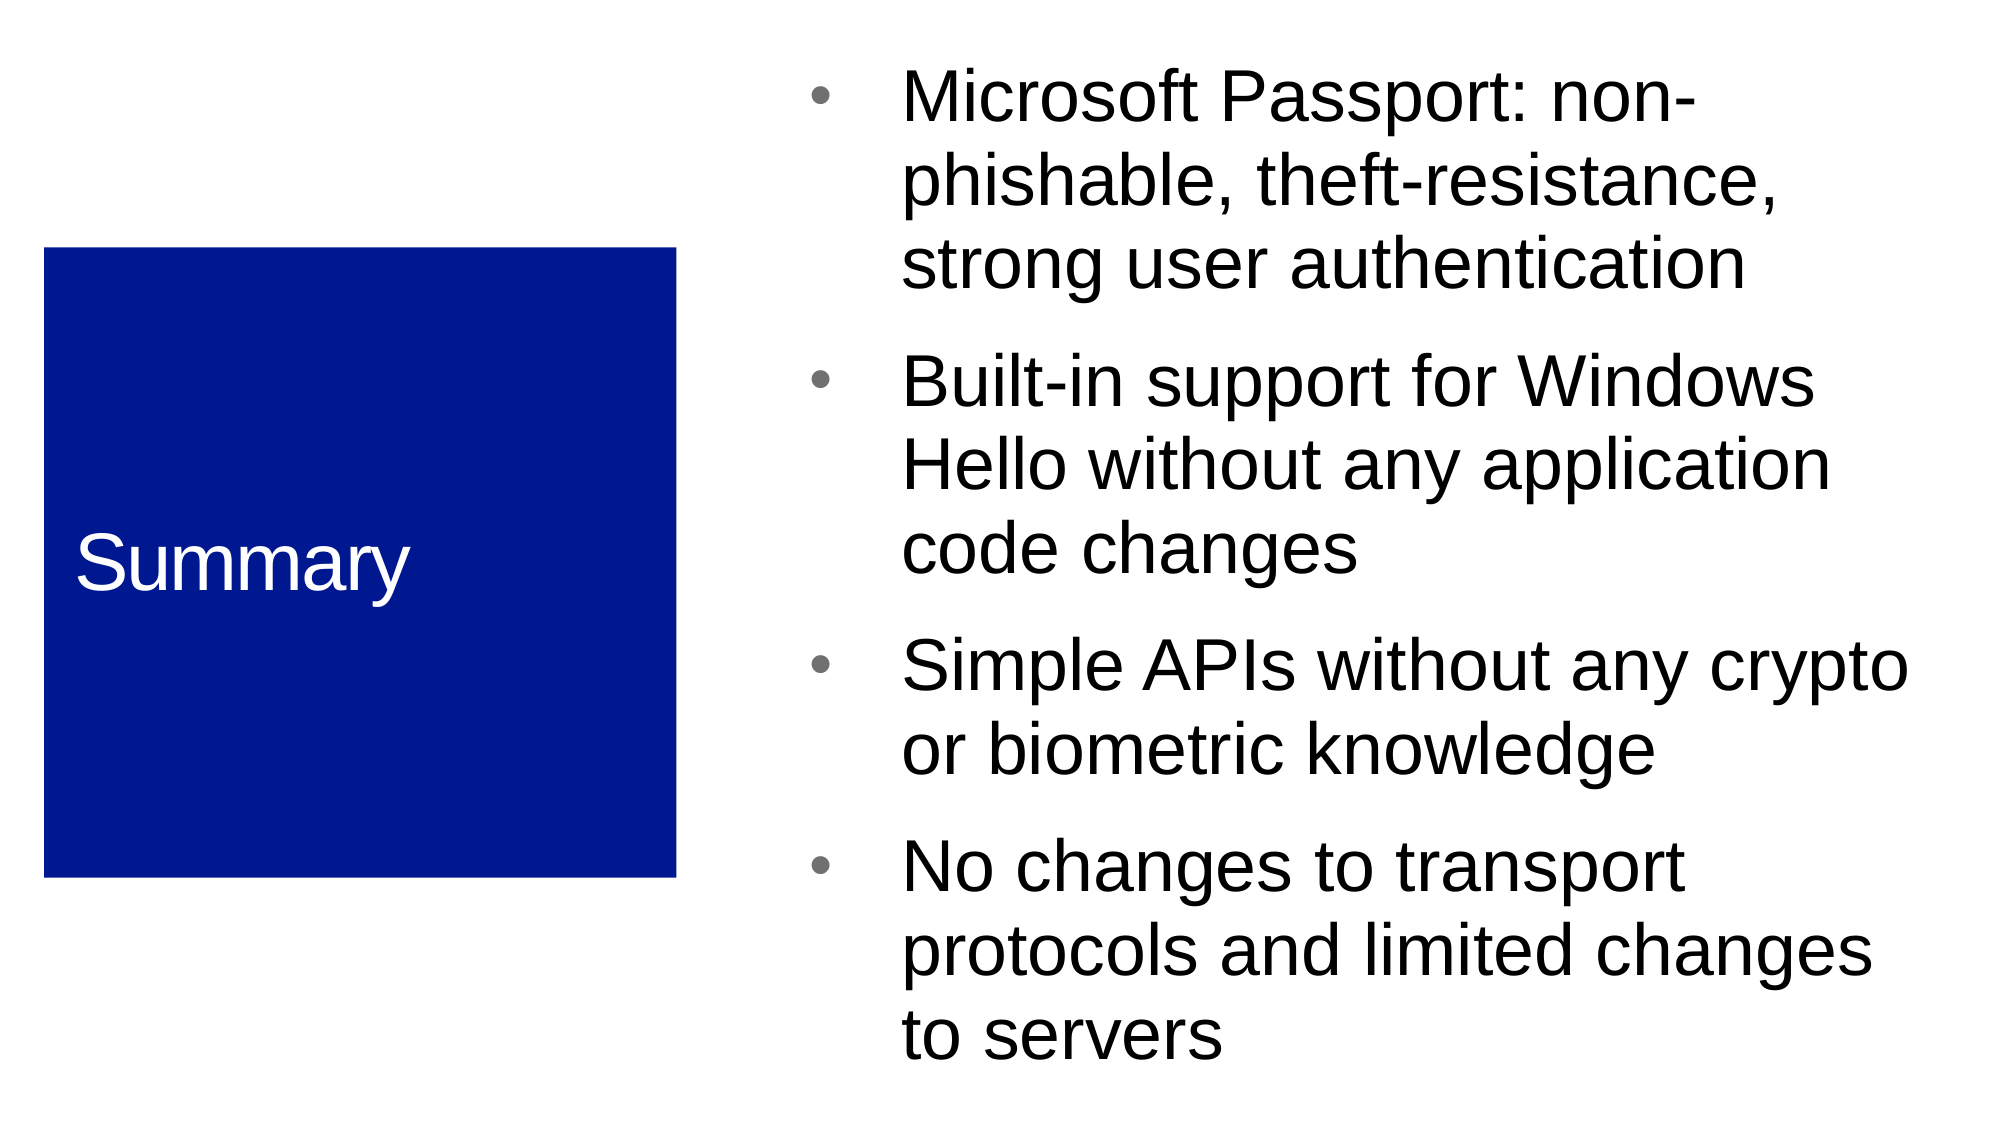

# Summary
Microsoft Passport: non-phishable, theft-resistance, strong user authentication
Built-in support for Windows Hello without any application code changes
Simple APIs without any crypto or biometric knowledge
No changes to transport protocols and limited changes to servers